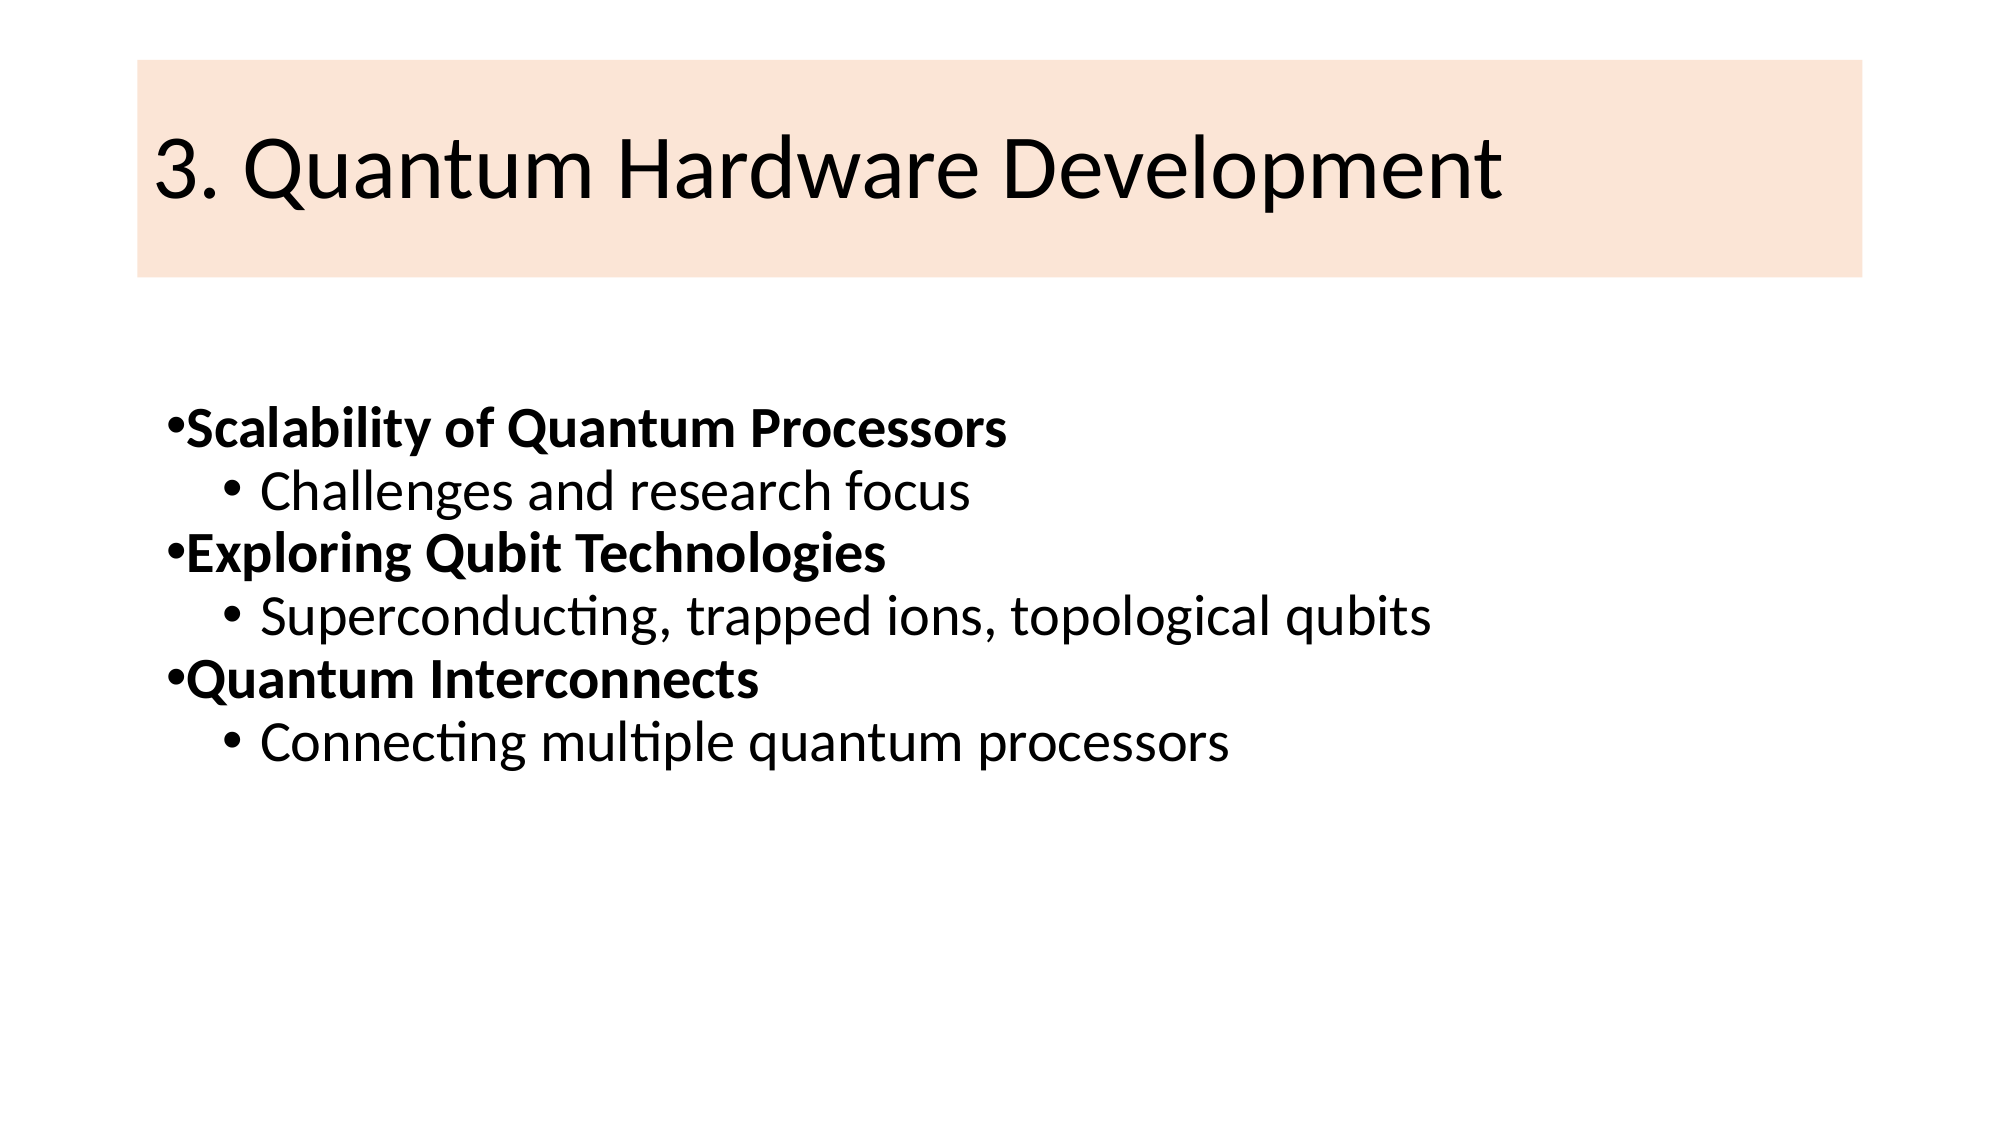

# 3. Quantum Hardware Development
Scalability of Quantum Processors
Challenges and research focus
Exploring Qubit Technologies
Superconducting, trapped ions, topological qubits
Quantum Interconnects
Connecting multiple quantum processors